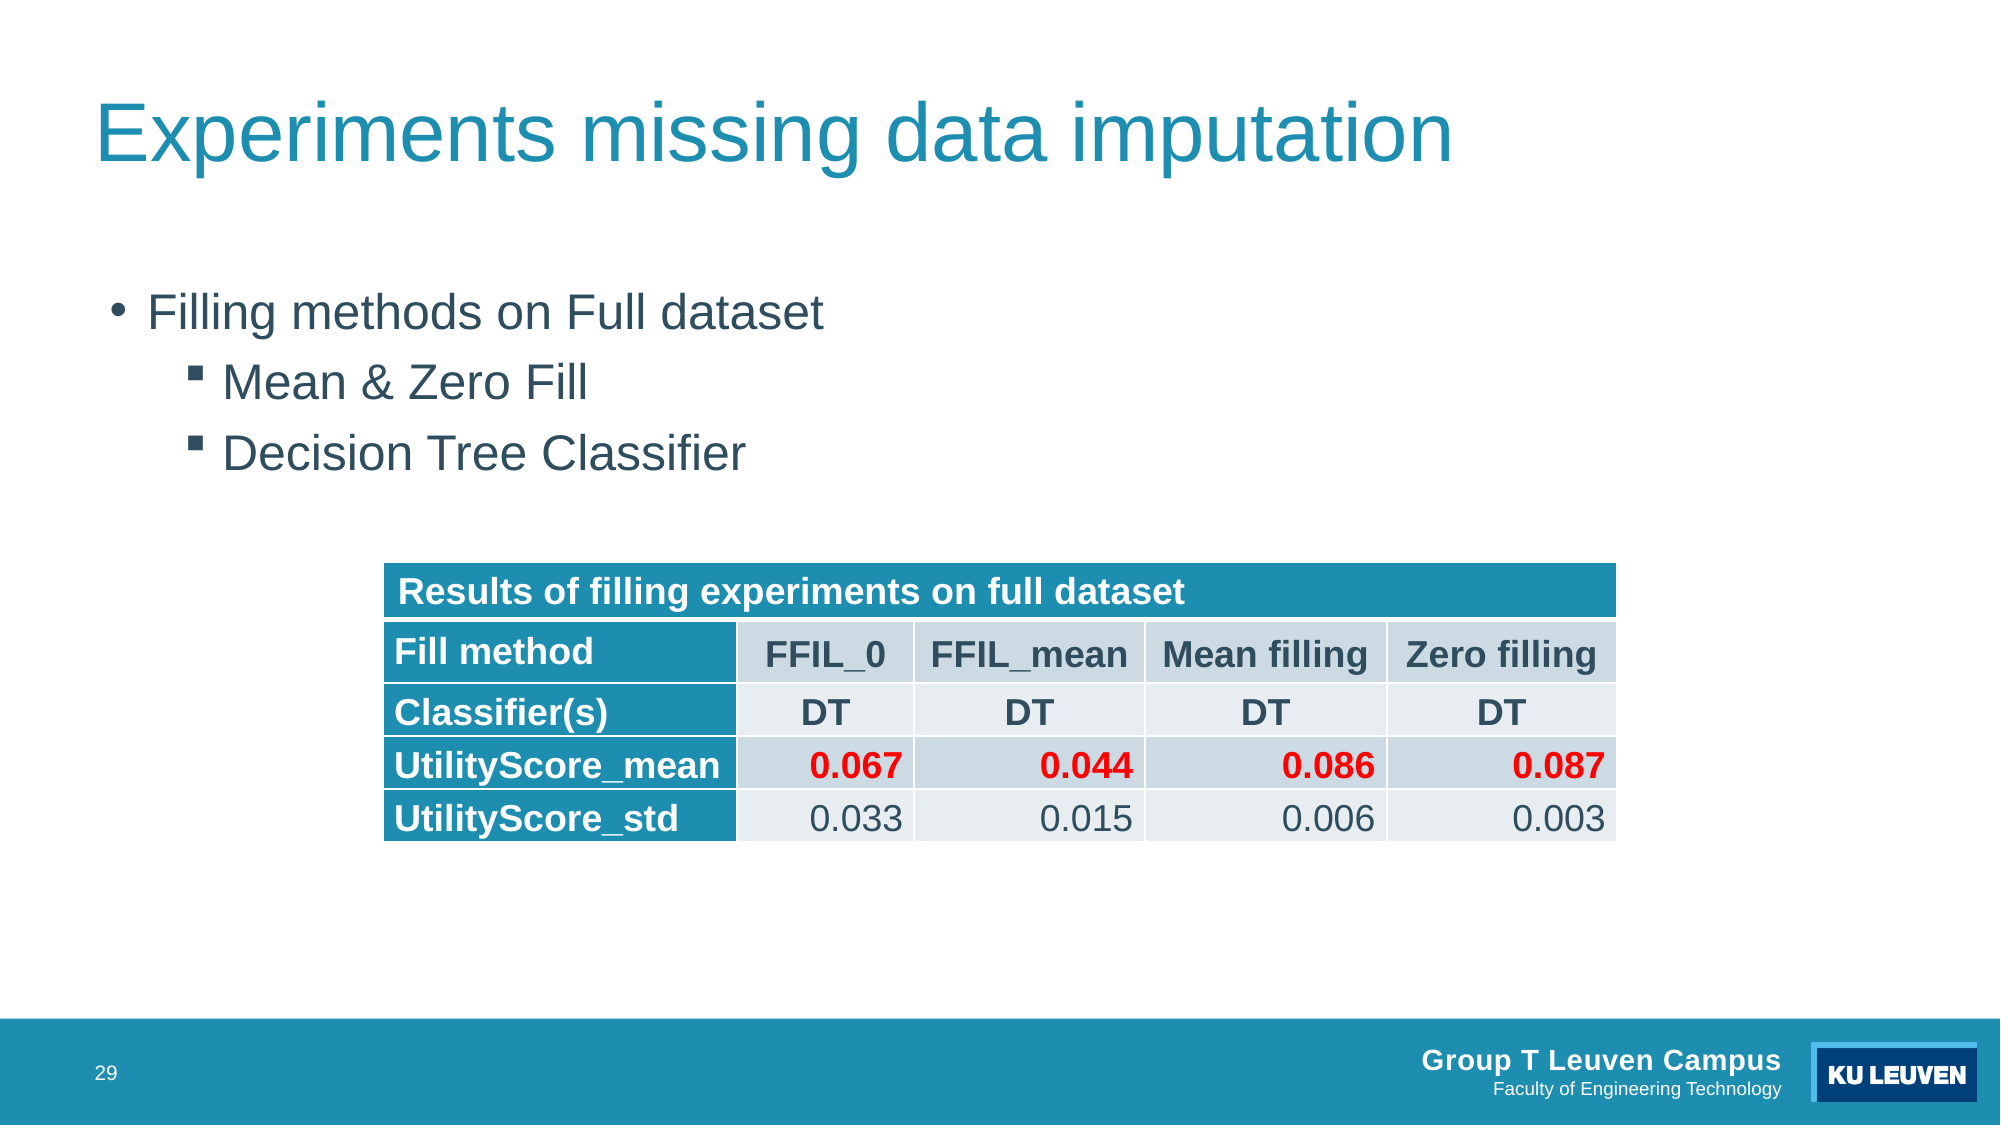

# Experiments missing data imputation
Filling methods on Full dataset
Mean & Zero Fill
Decision Tree Classifier

| Results of filling experiments on full dataset |  |  |  |  |
| --- | --- | --- | --- | --- |
| Fill method | FFIL\_0 | FFIL\_mean | Mean filling | Zero filling |
| Classifier(s) | DT | DT | DT | DT |
| UtilityScore\_mean | 0.067 | 0.044 | 0.086 | 0.087 |
| UtilityScore\_std | 0.033 | 0.015 | 0.006 | 0.003 |
29